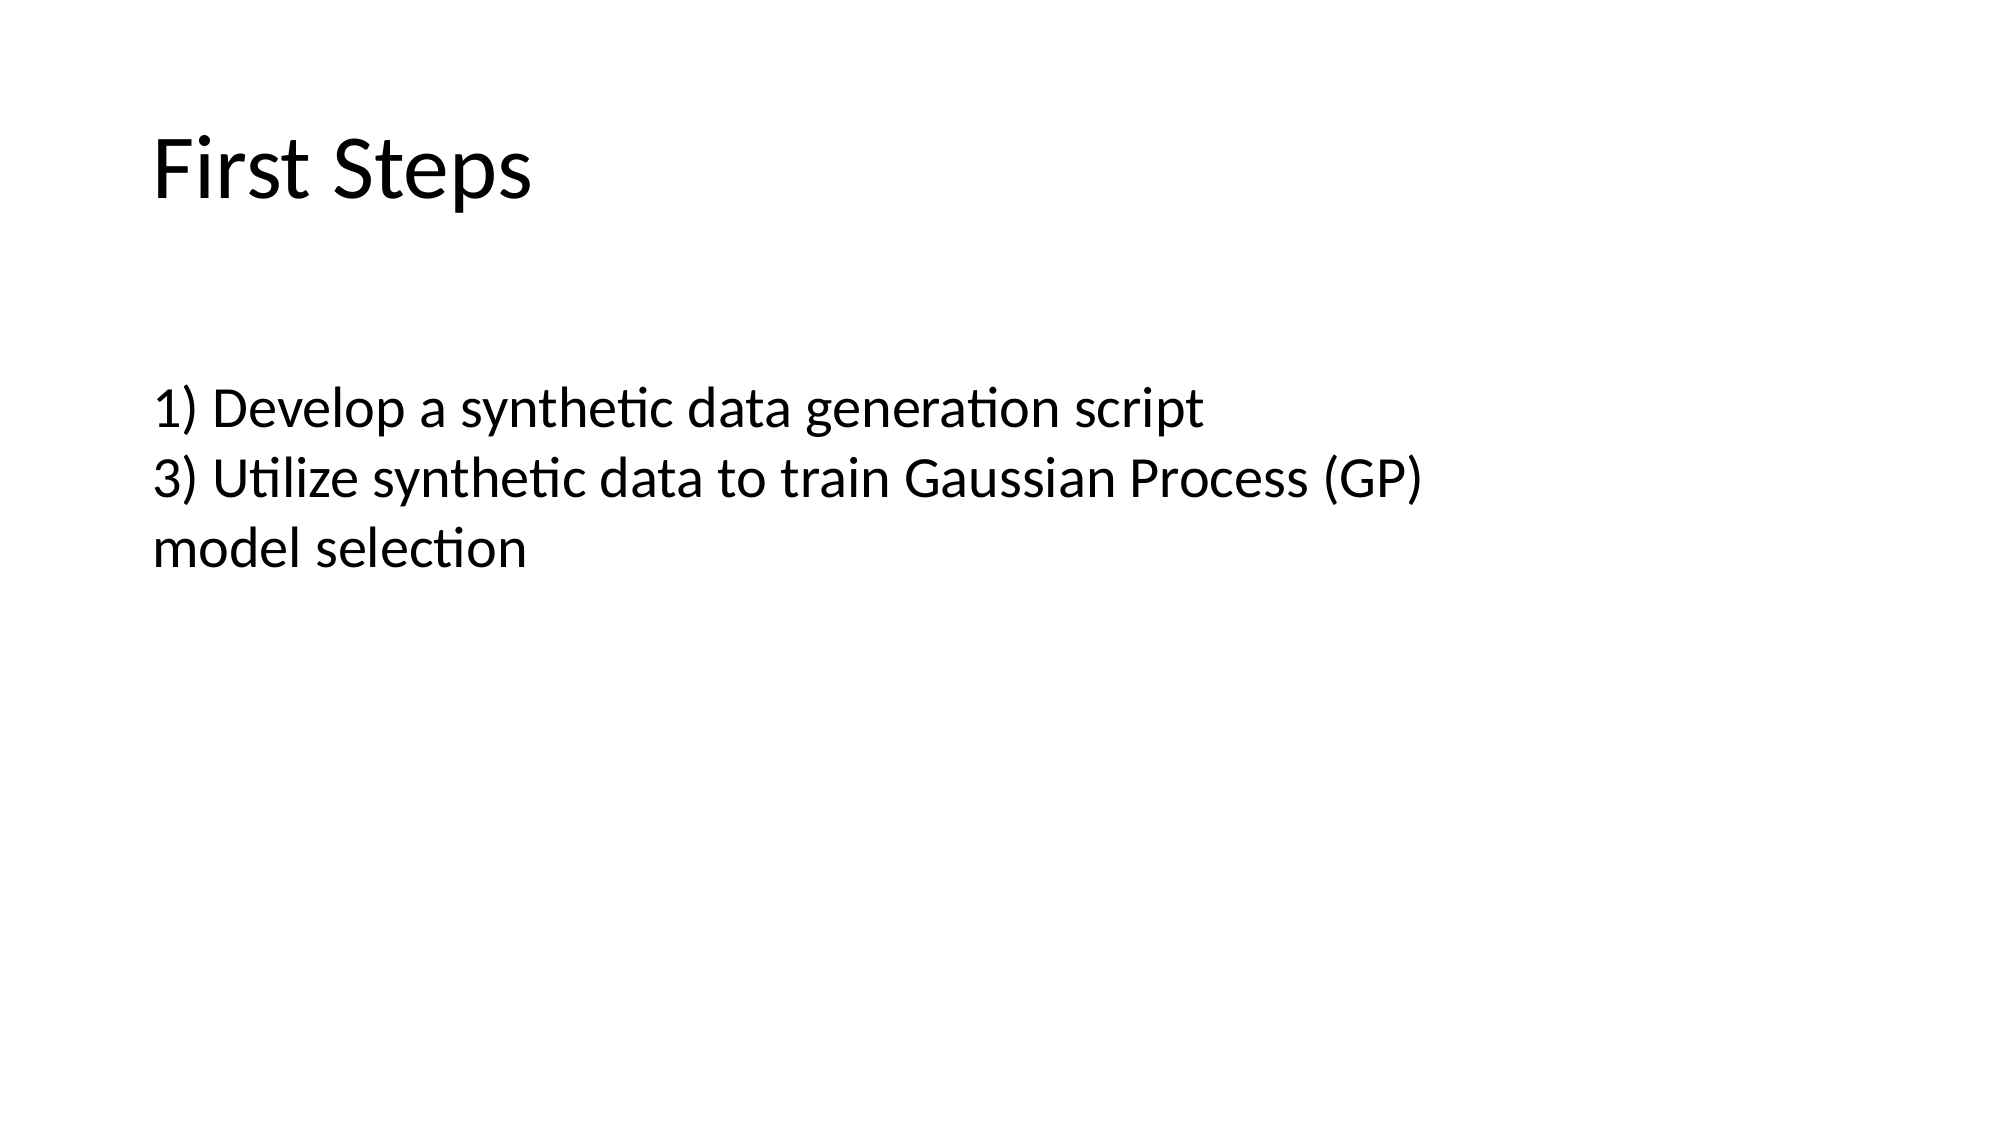

# First Steps
1) Develop a synthetic data generation script
3) Utilize synthetic data to train Gaussian Process (GP) model selection